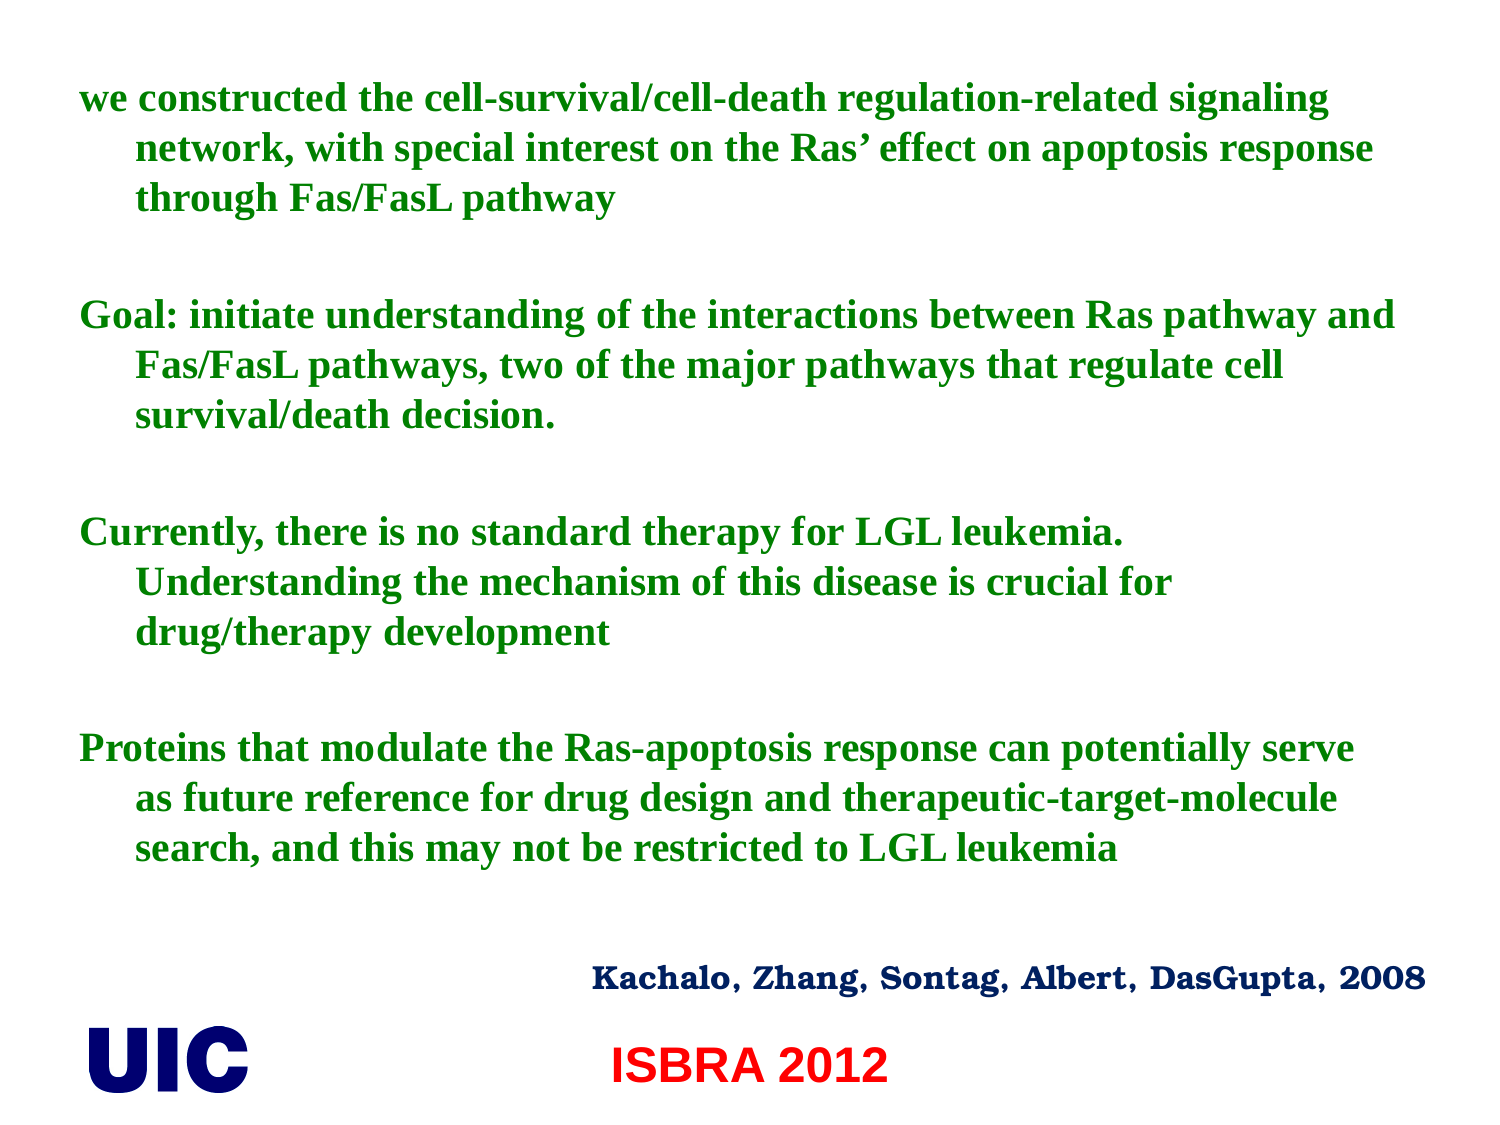

we constructed the cell-survival/cell-death regulation-related signaling network, with special interest on the Ras’ effect on apoptosis response through Fas/FasL pathway

Goal: initiate understanding of the interactions between Ras pathway and Fas/FasL pathways, two of the major pathways that regulate cell survival/death decision.

Currently, there is no standard therapy for LGL leukemia. Understanding the mechanism of this disease is crucial for drug/therapy development

Proteins that modulate the Ras-apoptosis response can potentially serve as future reference for drug design and therapeutic-target-molecule search, and this may not be restricted to LGL leukemia
Kachalo, Zhang, Sontag, Albert, DasGupta, 2008
ISBRA 2012